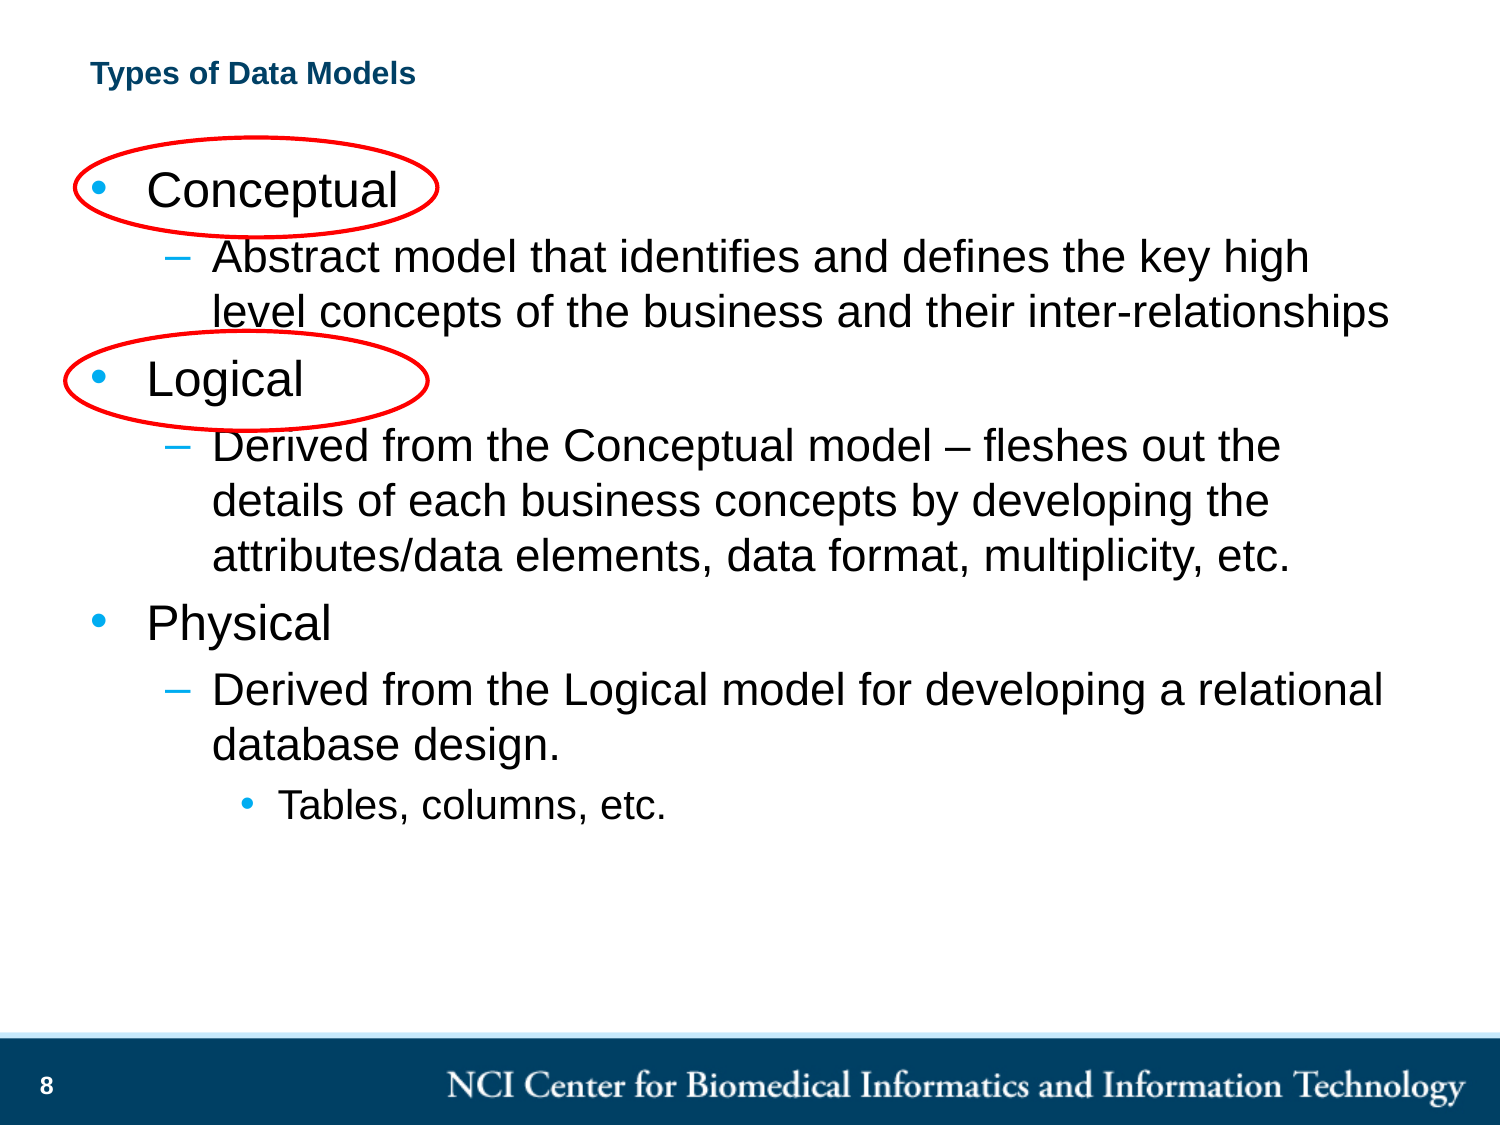

# Types of Data Models

Conceptual
Abstract model that identifies and defines the key high level concepts of the business and their inter-relationships
Logical
Derived from the Conceptual model – fleshes out the details of each business concepts by developing the attributes/data elements, data format, multiplicity, etc.
Physical
Derived from the Logical model for developing a relational database design.
Tables, columns, etc.

8